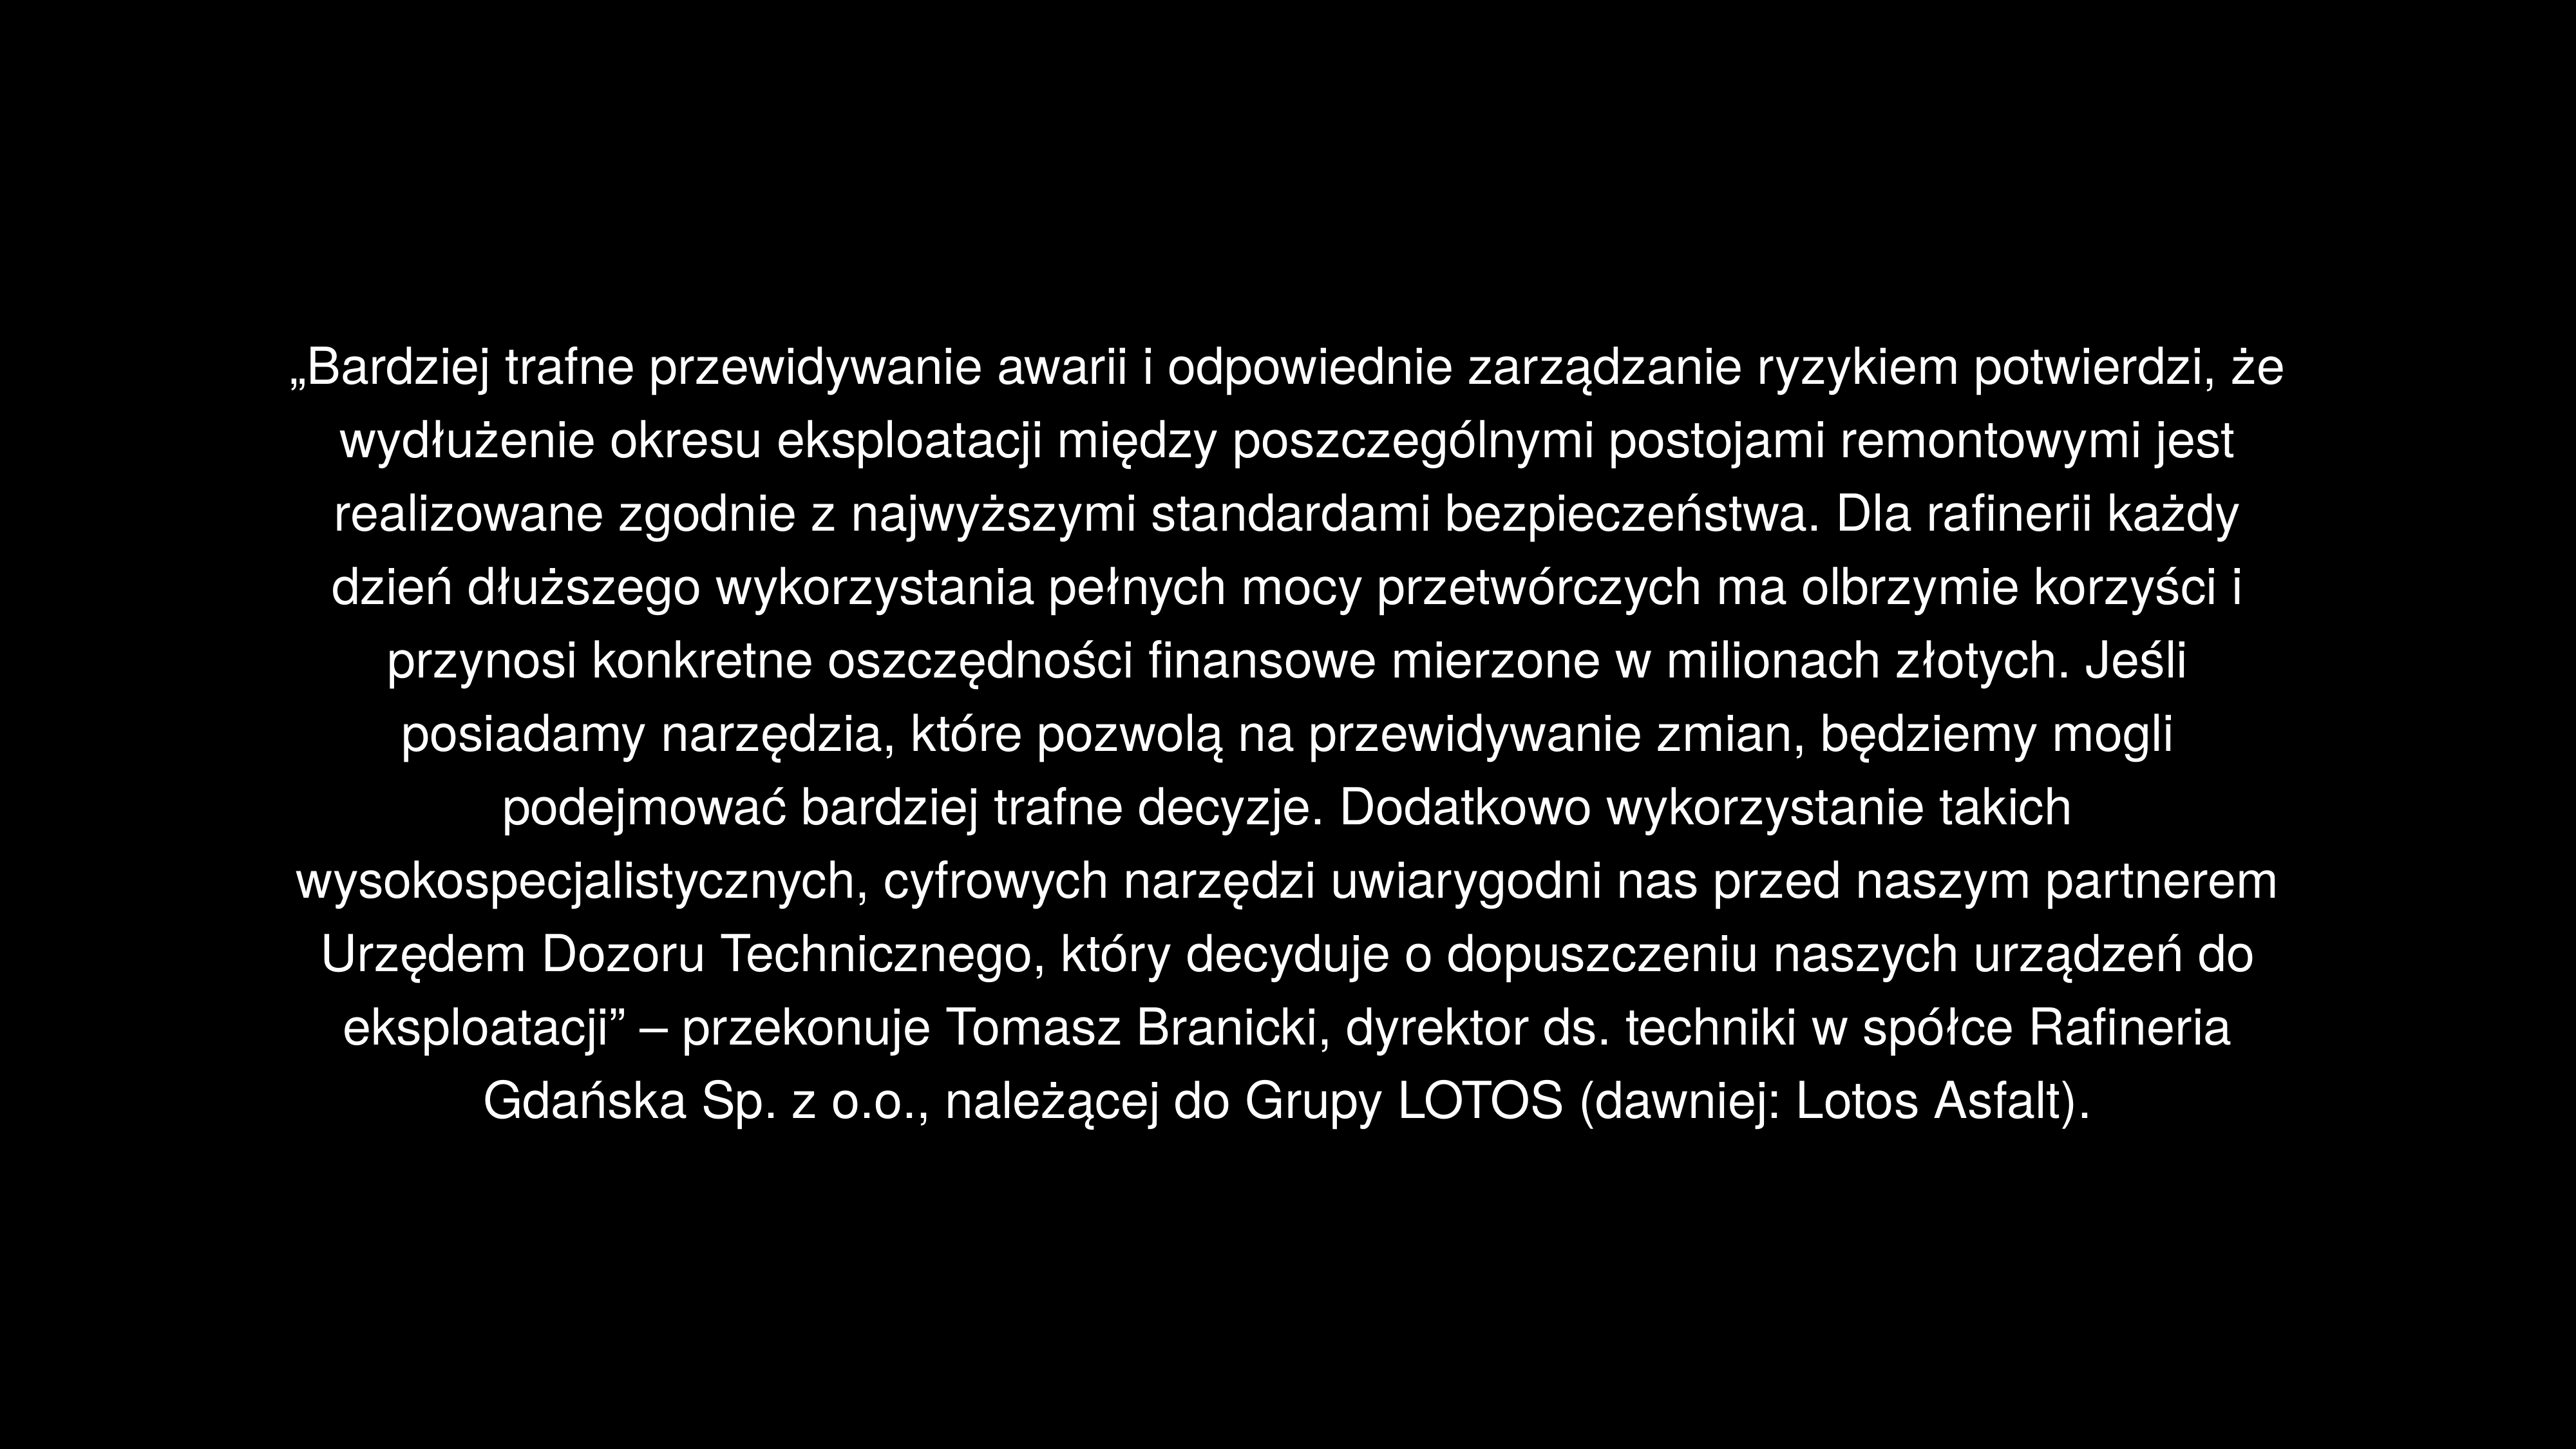

„Bardziej trafne przewidywanie awarii i odpowiednie zarządzanie ryzykiem potwierdzi, że wydłużenie okresu eksploatacji między poszczególnymi postojami remontowymi jest realizowane zgodnie z najwyższymi standardami bezpieczeństwa. Dla rafinerii każdy dzień dłuższego wykorzystania pełnych mocy przetwórczych ma olbrzymie korzyści i przynosi konkretne oszczędności finansowe mierzone w milionach złotych. Jeśli posiadamy narzędzia, które pozwolą na przewidywanie zmian, będziemy mogli podejmować bardziej trafne decyzje. Dodatkowo wykorzystanie takich wysokospecjalistycznych, cyfrowych narzędzi uwiarygodni nas przed naszym partnerem Urzędem Dozoru Technicznego, który decyduje o dopuszczeniu naszych urządzeń do eksploatacji” – przekonuje Tomasz Branicki, dyrektor ds. techniki w spółce Rafineria Gdańska Sp. z o.o., należącej do Grupy LOTOS (dawniej: Lotos Asfalt).